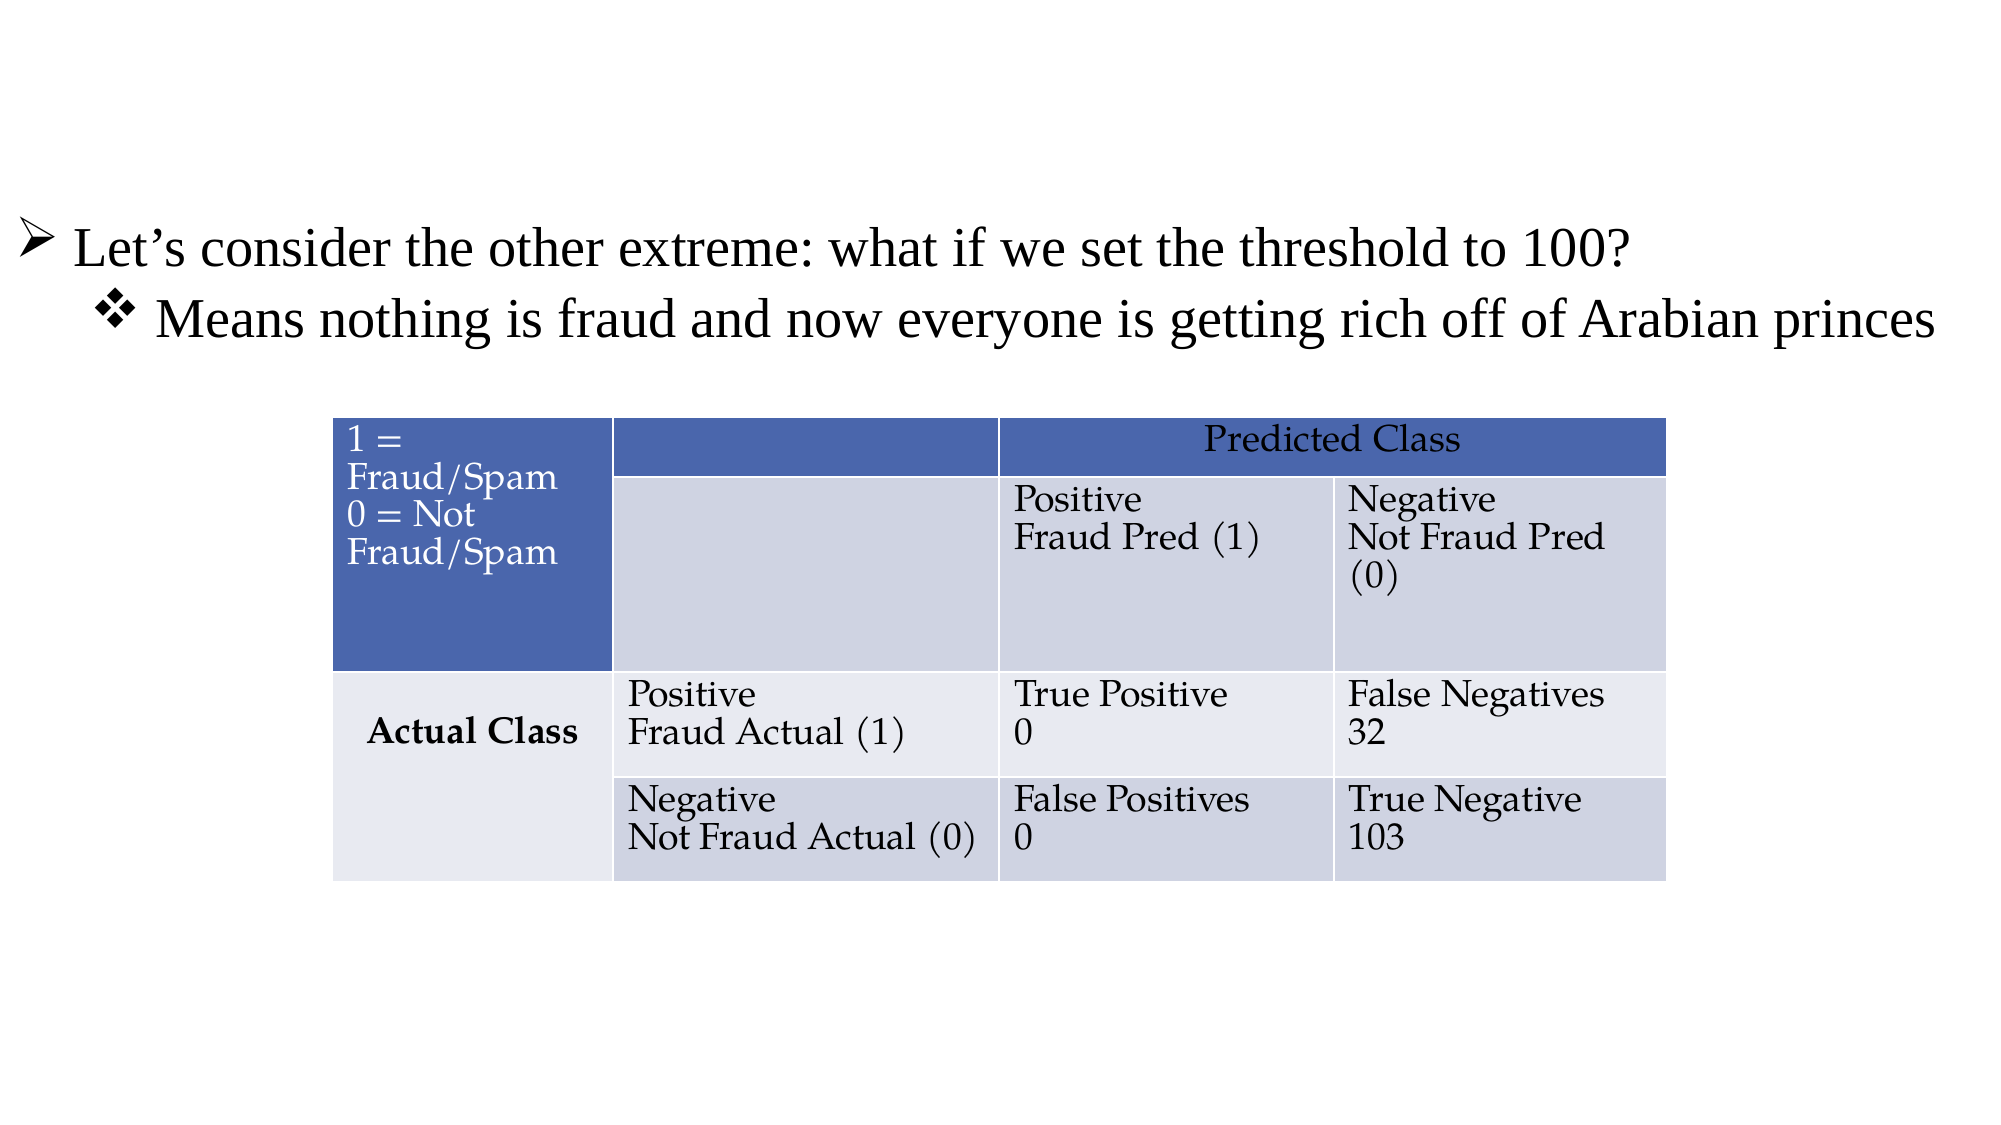

Machine Learning Bias and Social Science Methods
 Let’s consider the other extreme: what if we set the threshold to 100?
 Means nothing is fraud and now everyone is getting rich off of Arabian princes

| 1 = Fraud/Spam 0 = Not Fraud/Spam |  | Predicted Class |  |
| --- | --- | --- | --- |
|  |  | Positive Fraud Pred (1) | Negative Not Fraud Pred (0) |
| Actual Class | Positive Fraud Actual (1) | True Positive 0 | False Negatives 32 |
|  | Negative Not Fraud Actual (0) | False Positives 0 | True Negative 103 |